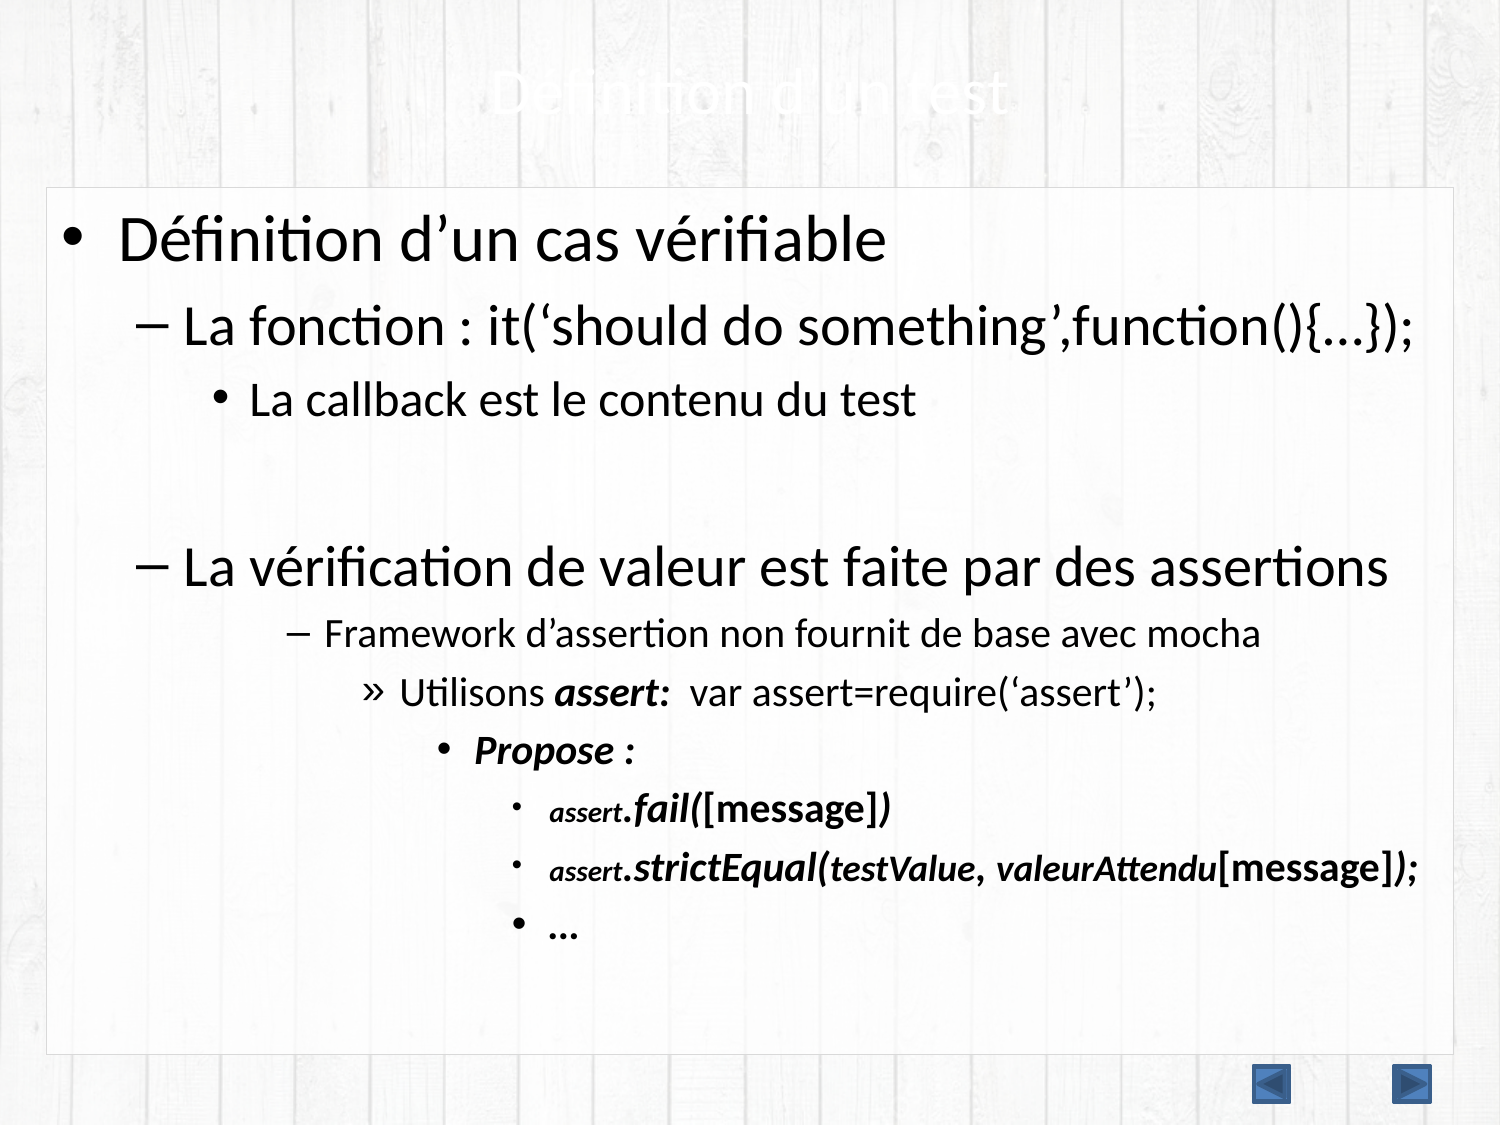

# Définition d’un test
Définition d’un cas vérifiable
La fonction : it(‘should do something’,function(){…});
La callback est le contenu du test

La vérification de valeur est faite par des assertions
Framework d’assertion non fournit de base avec mocha
Utilisons assert:  var assert=require(‘assert’);
Propose :
assert.fail([message])
assert.strictEqual(testValue, valeurAttendu[message]);
…